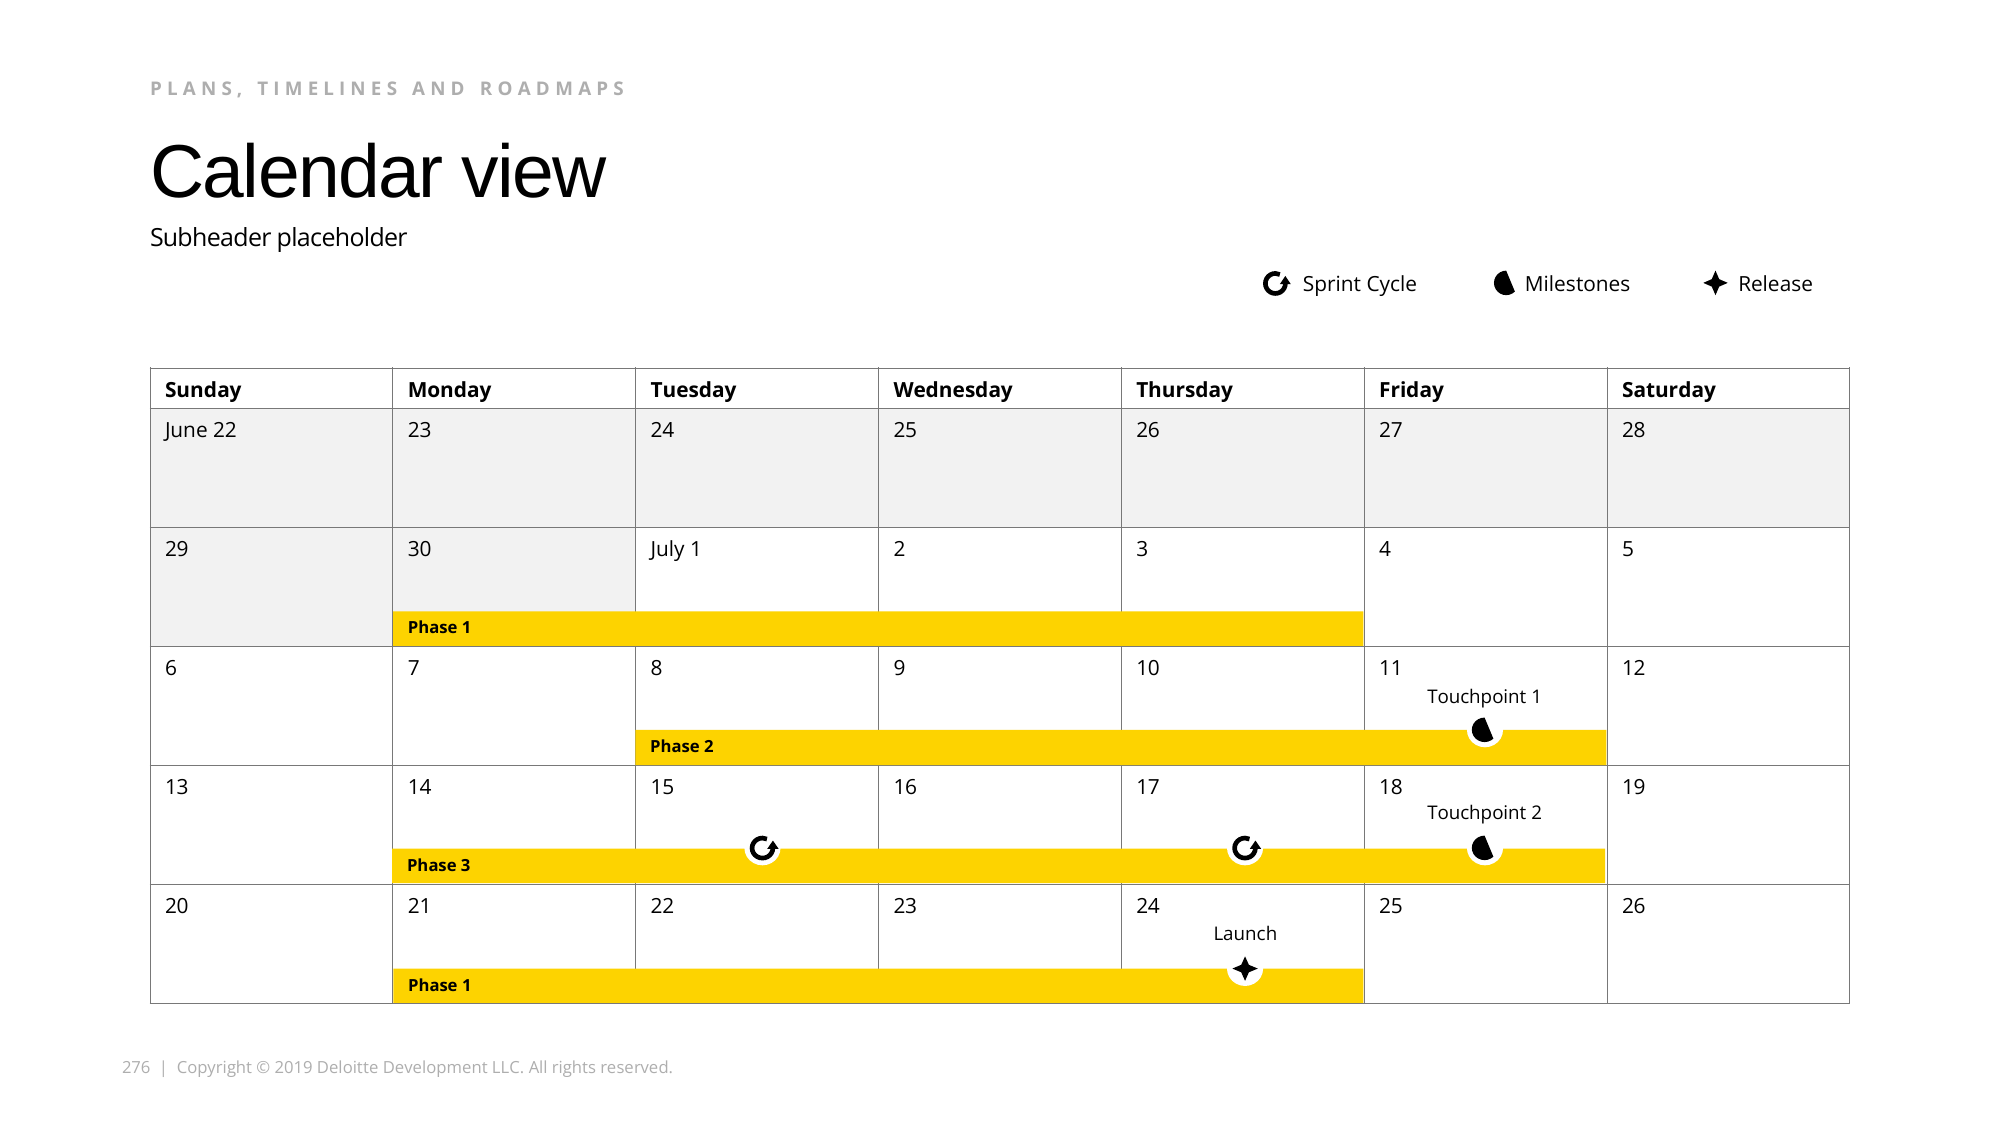

Plans, timelines and roadmaps

# Calendar view
Subheader placeholder

Sprint Cycle
Milestones
Release
| Sunday | Monday | Tuesday | Wednesday | Thursday | Friday | Saturday |
| --- | --- | --- | --- | --- | --- | --- |
| June 22 | 23 | 24 | 25 | 26 | 27 | 28 |
| 29 | 30 | July 1 | 2 | 3 | 4 | 5 |
| 6 | 7 | 8 | 9 | 10 | 11 | 12 |
| 13 | 14 | 15 | 16 | 17 | 18 | 19 |
| 20 | 21 | 22 | 23 | 24 | 25 | 26 |
Phase 1
Touchpoint 1

Phase 2
Touchpoint 2

Phase 3
Launch

Phase 1